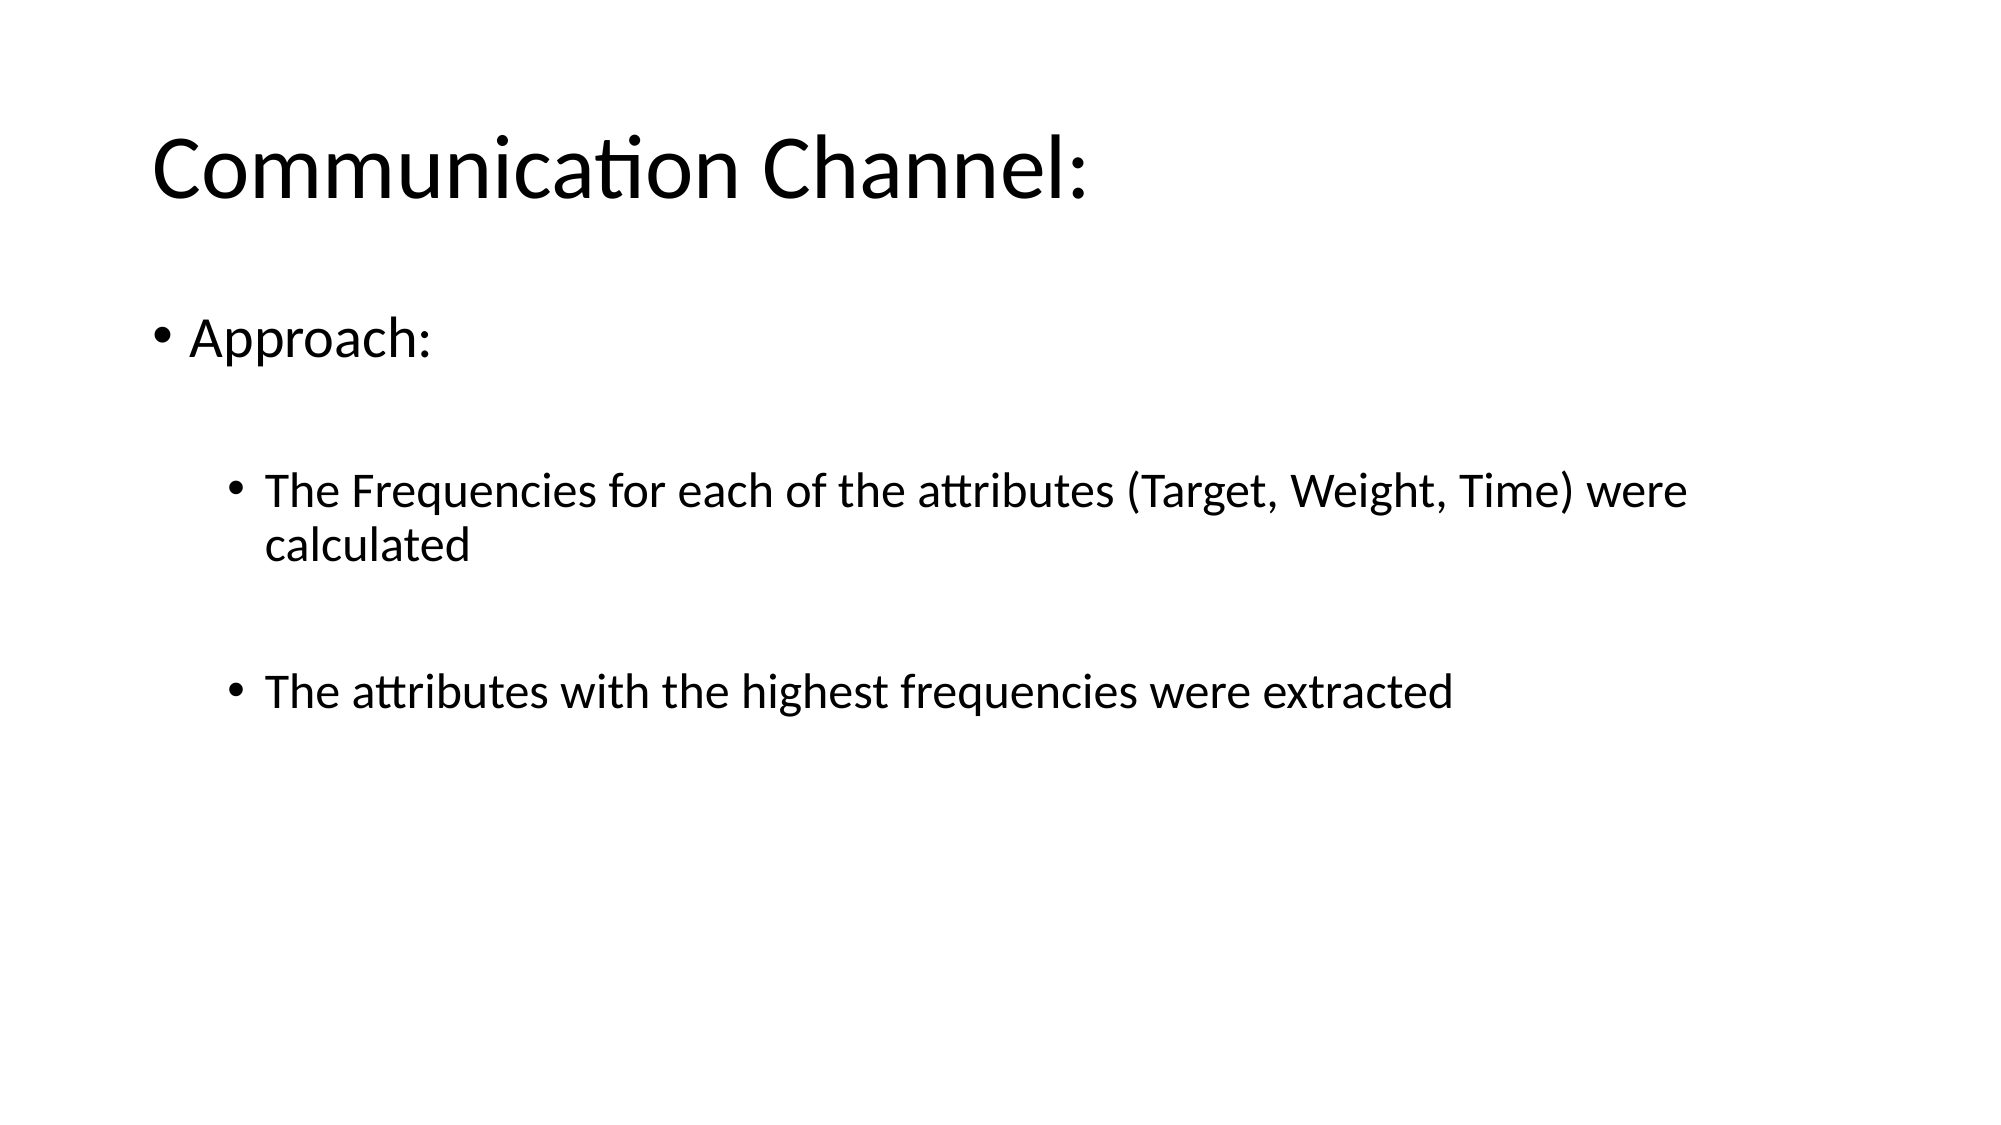

# Communication Channel:
Approach:

The Frequencies for each of the attributes (Target, Weight, Time) were calculated

The attributes with the highest frequencies were extracted